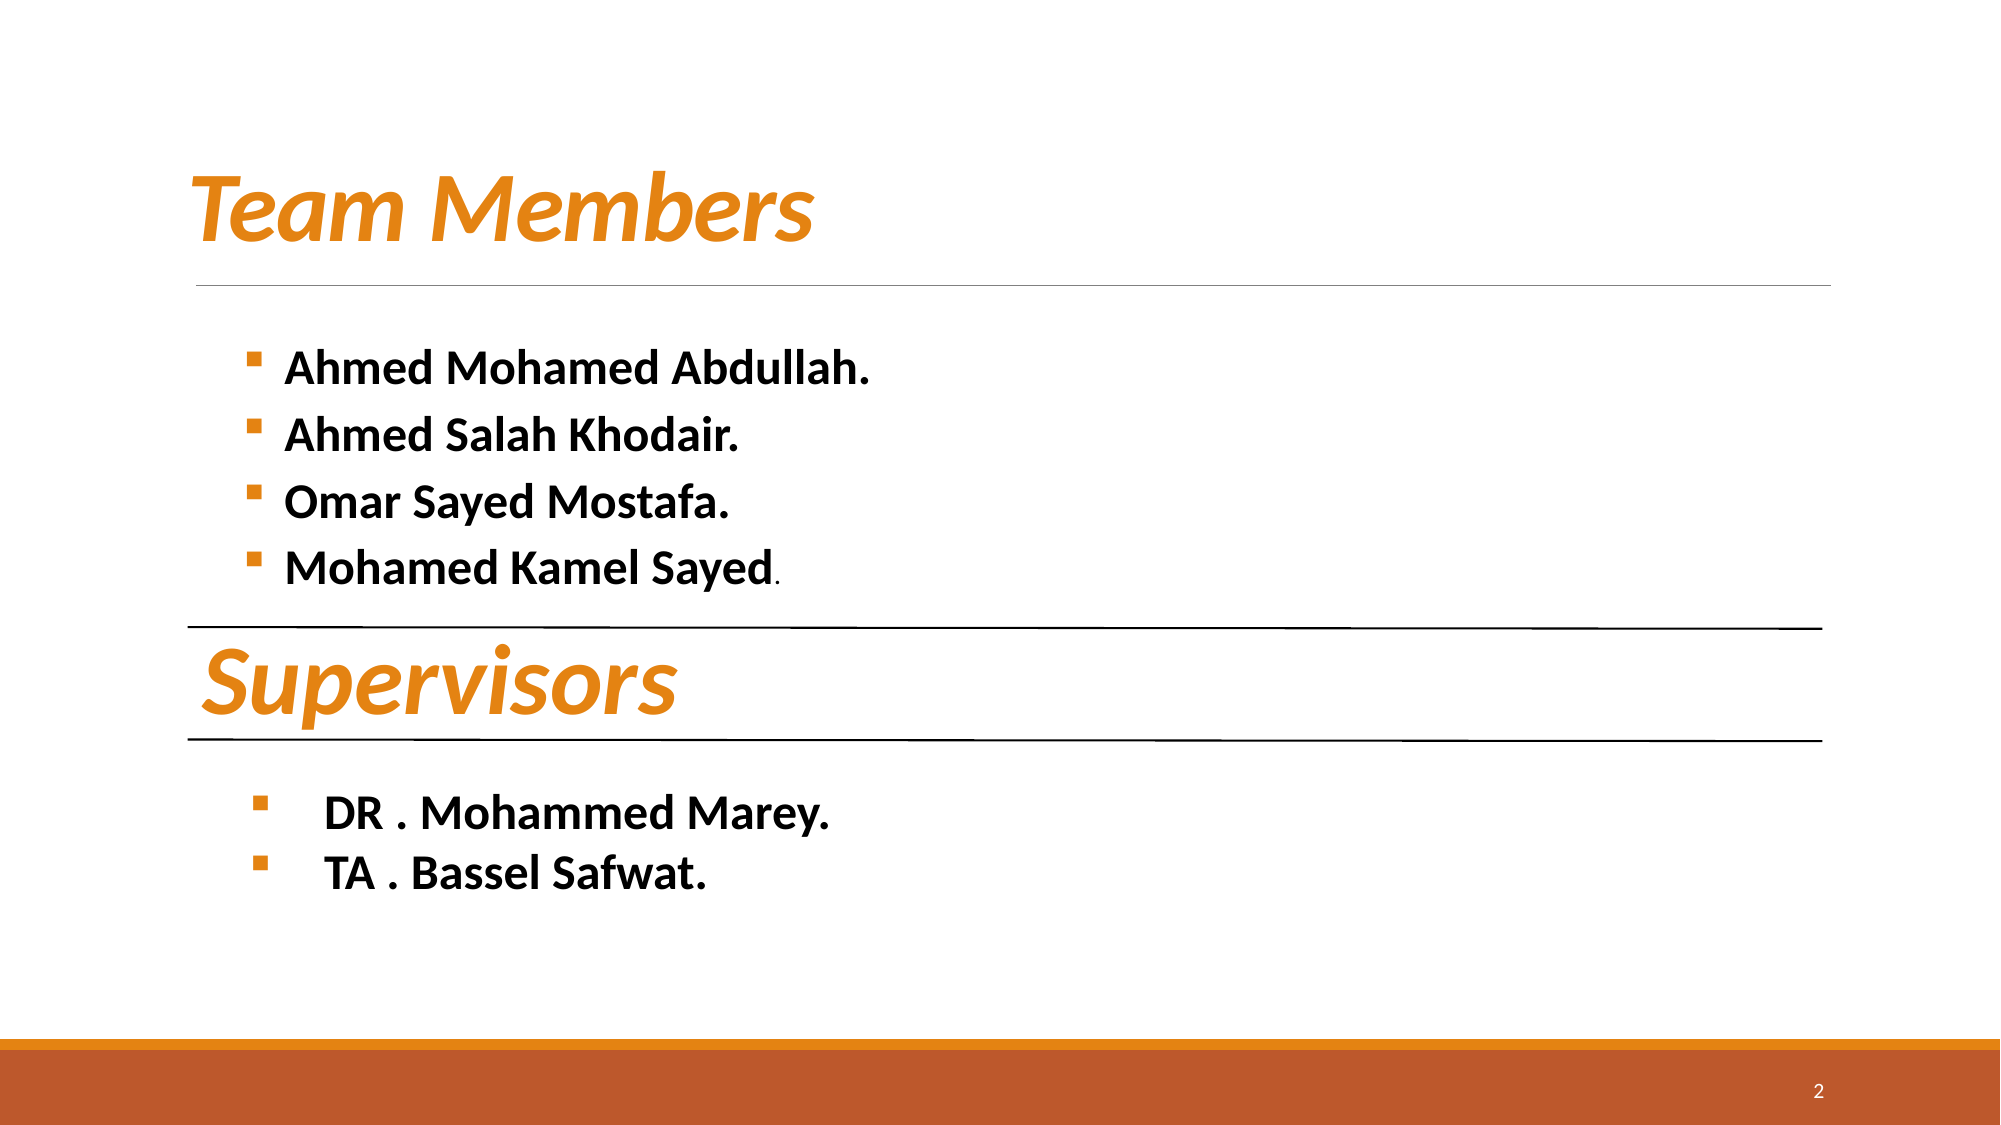

# Team Members
 Ahmed Mohamed Abdullah.
 Ahmed Salah Khodair.
 Omar Sayed Mostafa.
 Mohamed Kamel Sayed.
 Supervisors

DR . Mohammed Marey.
TA . Bassel Safwat.
2